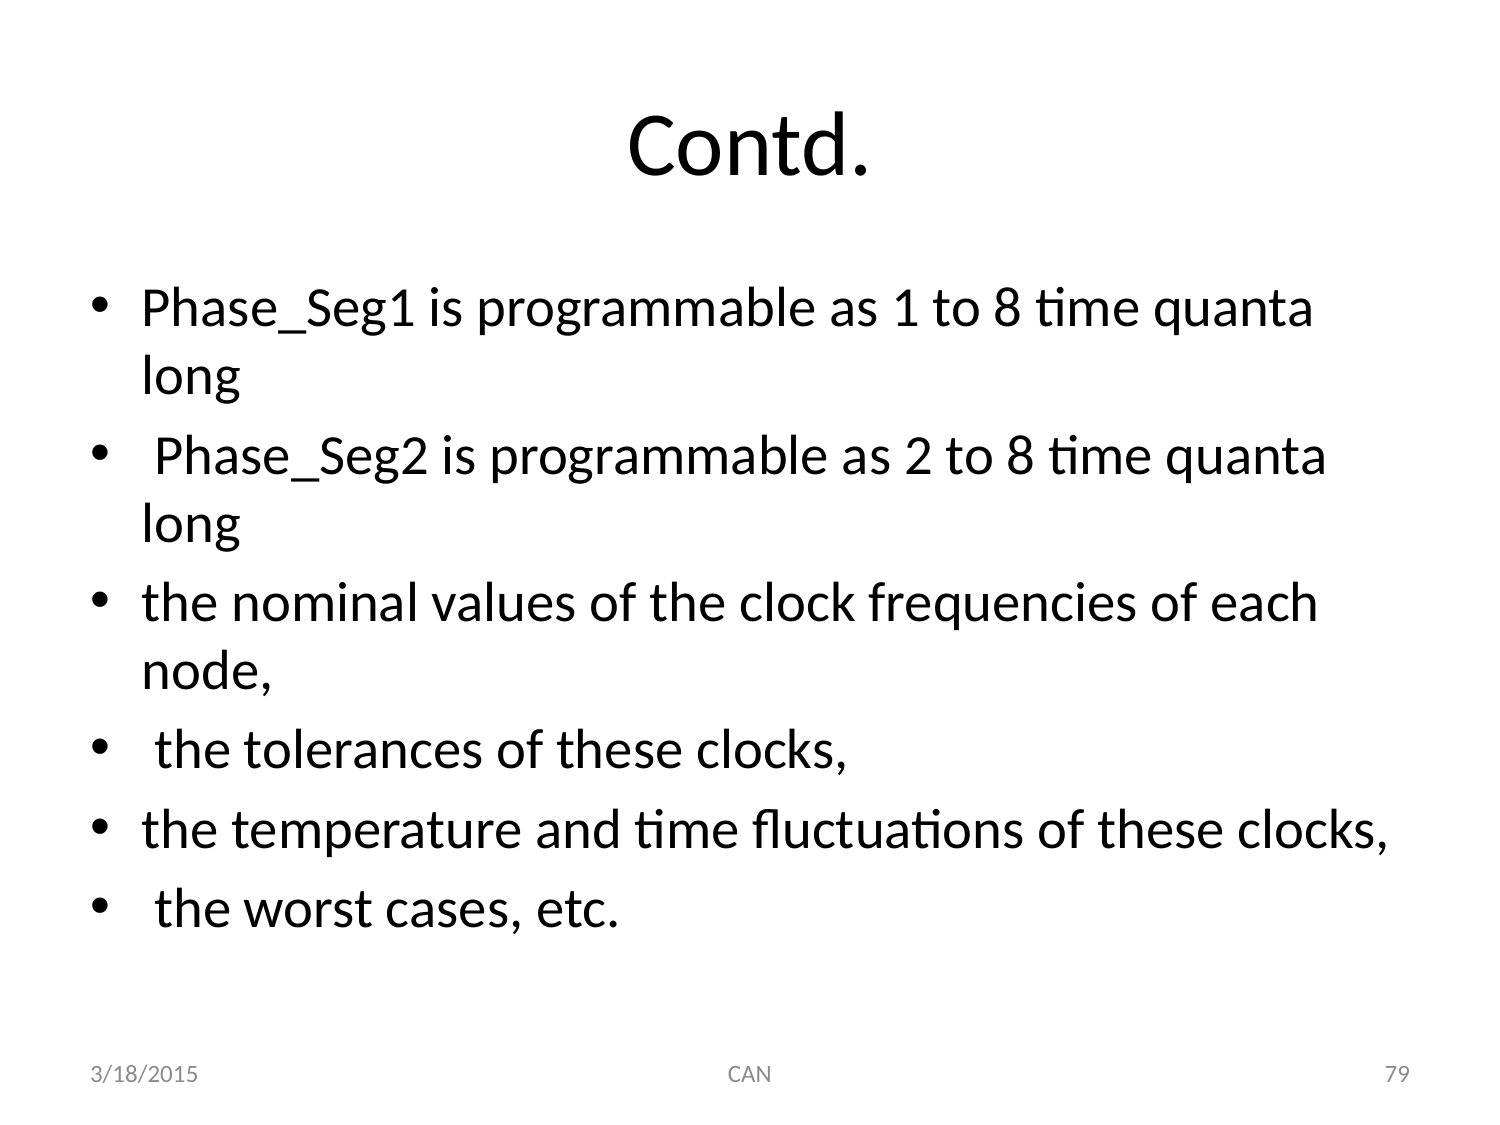

# Contd.
Phase_Seg1 is programmable as 1 to 8 time quanta long
 Phase_Seg2 is programmable as 2 to 8 time quanta long
the nominal values of the clock frequencies of each node,
 the tolerances of these clocks,
the temperature and time fluctuations of these clocks,
 the worst cases, etc.
3/18/2015
CAN
79